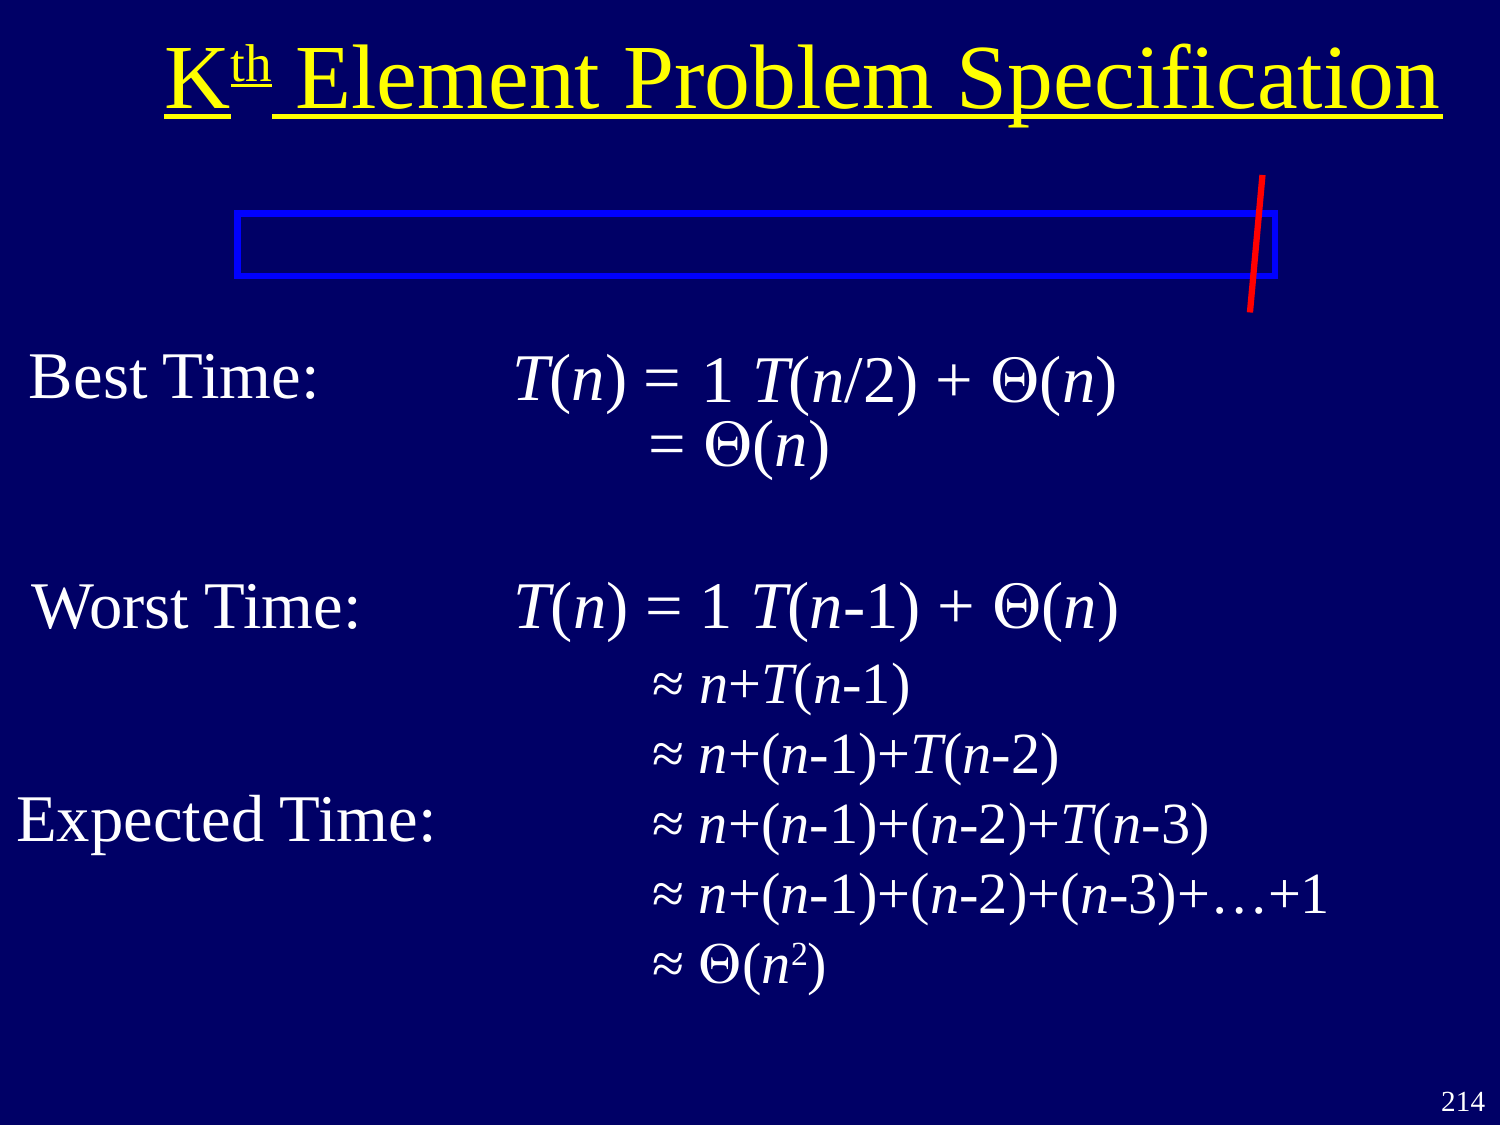

Kth Element Problem Specification

Best Time:
T(n) =
1 T(n/2) + Θ(n)
 = Θ(n)
Worst Time:
T(n) = 1 T(n-1) + Θ(n)
≈ n+T(n-1)
≈ n+(n-1)+T(n-2)
≈ n+(n-1)+(n-2)+T(n-3)
≈ n+(n-1)+(n-2)+(n-3)+…+1
≈ Θ(n2)
Expected Time: